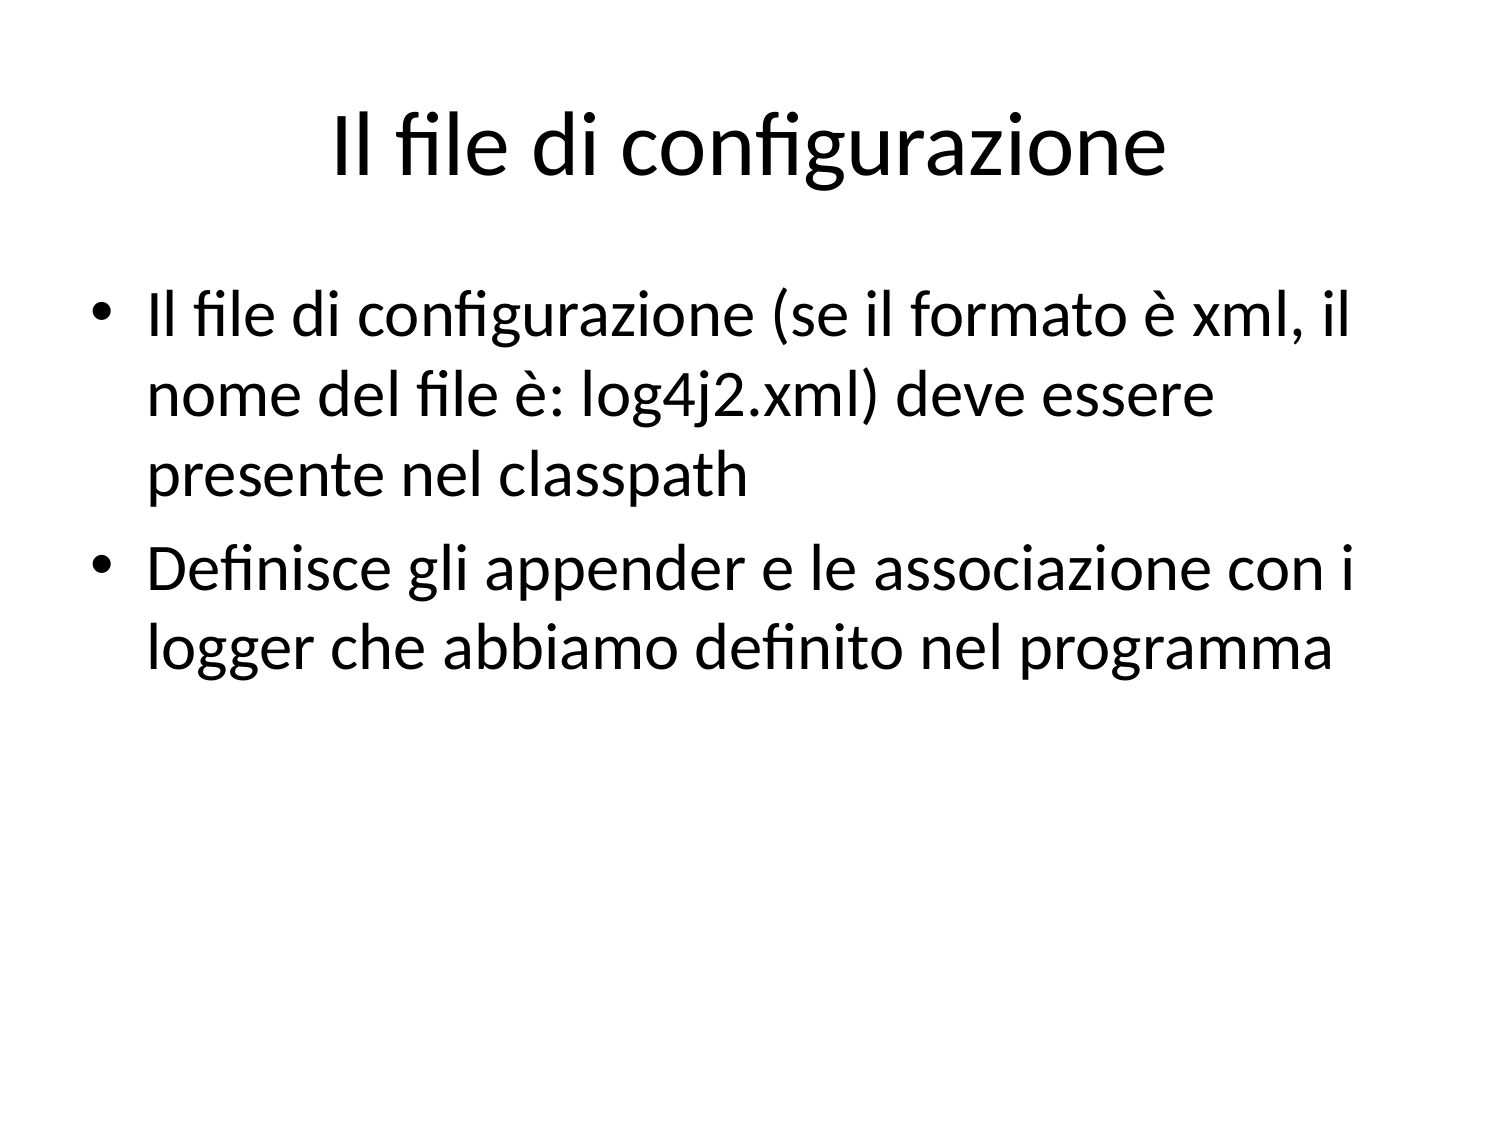

# Il file di configurazione
Il file di configurazione (se il formato è xml, il nome del file è: log4j2.xml) deve essere presente nel classpath
Definisce gli appender e le associazione con i logger che abbiamo definito nel programma